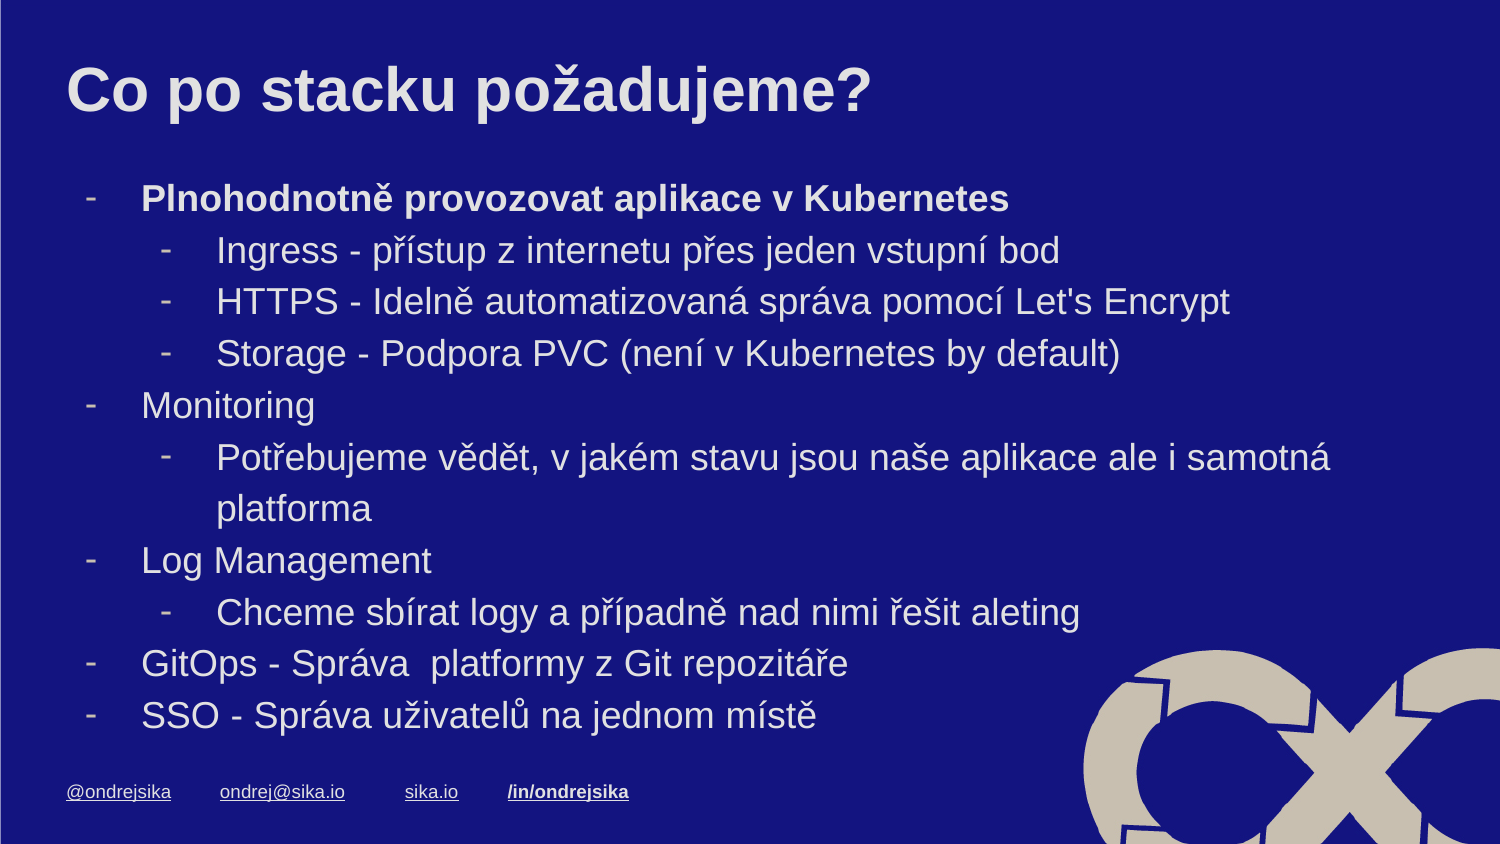

# Co po stacku požadujeme?
Plnohodnotně provozovat aplikace v Kubernetes
Ingress - přístup z internetu přes jeden vstupní bod
HTTPS - Idelně automatizovaná správa pomocí Let's Encrypt
Storage - Podpora PVC (není v Kubernetes by default)
Monitoring
Potřebujeme vědět, v jakém stavu jsou naše aplikace ale i samotná platforma
Log Management
Chceme sbírat logy a případně nad nimi řešit aleting
GitOps - Správa  platformy z Git repozitáře
SSO - Správa uživatelů na jednom místě